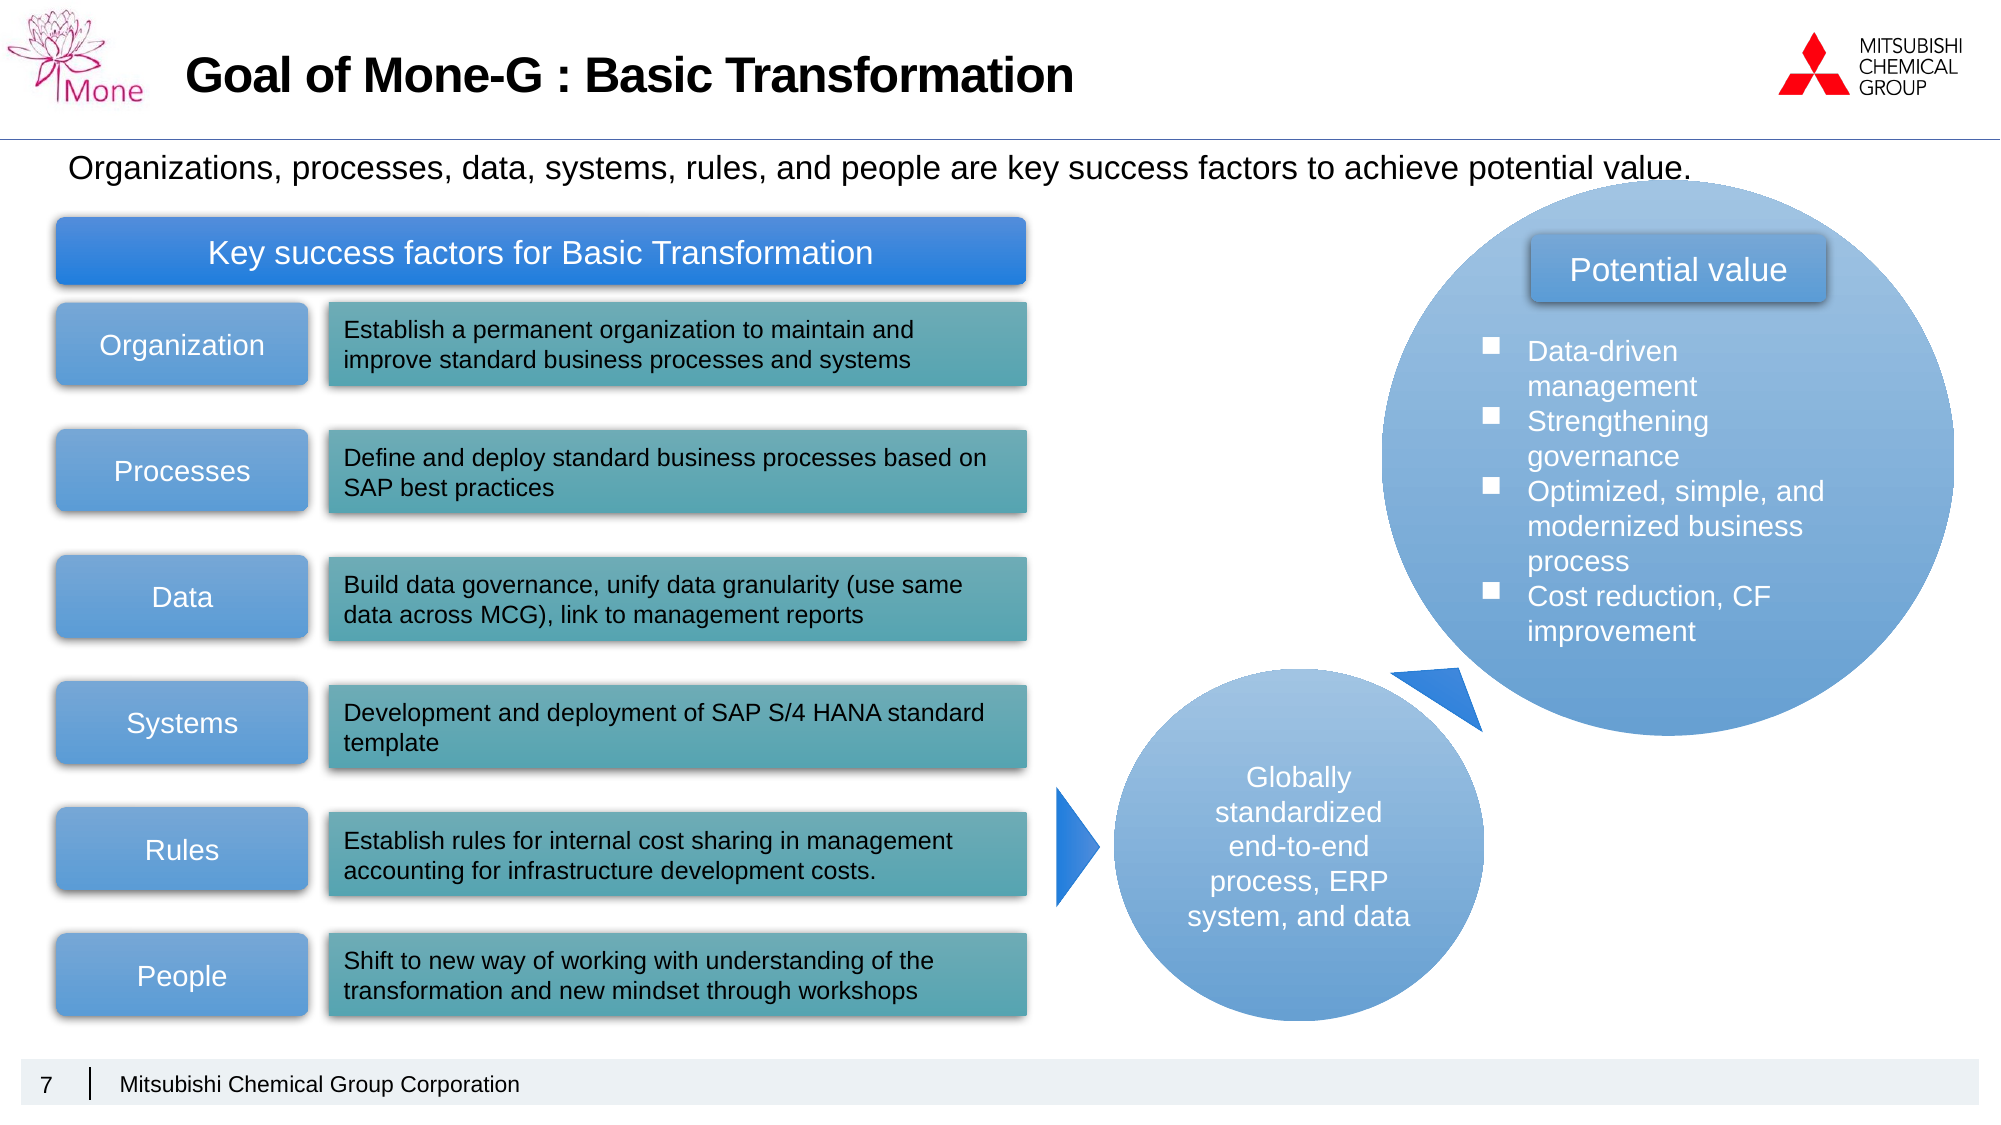

# Goal of Mone-G : Basic Transformation
Organizations, processes, data, systems, rules, and people are key success factors to achieve potential value.
Data-driven management
Strengthening governance
Optimized, simple, and modernized business process
Cost reduction, CF improvement
Potential value
Key success factors for Basic Transformation
Organization
Establish a permanent organization to maintain and improve standard business processes and systems
Processes
Define and deploy standard business processes based on SAP best practices
Data
Build data governance, unify data granularity (use same data across MCG), link to management reports

Globally standardized end-to-end process, ERP system, and data
Systems
Development and deployment of SAP S/4 HANA standard template
Rules
Establish rules for internal cost sharing in management accounting for infrastructure development costs.

Shift to new way of working with understanding of the transformation and new mindset through workshops
People
7
Mitsubishi Chemical Group Corporation